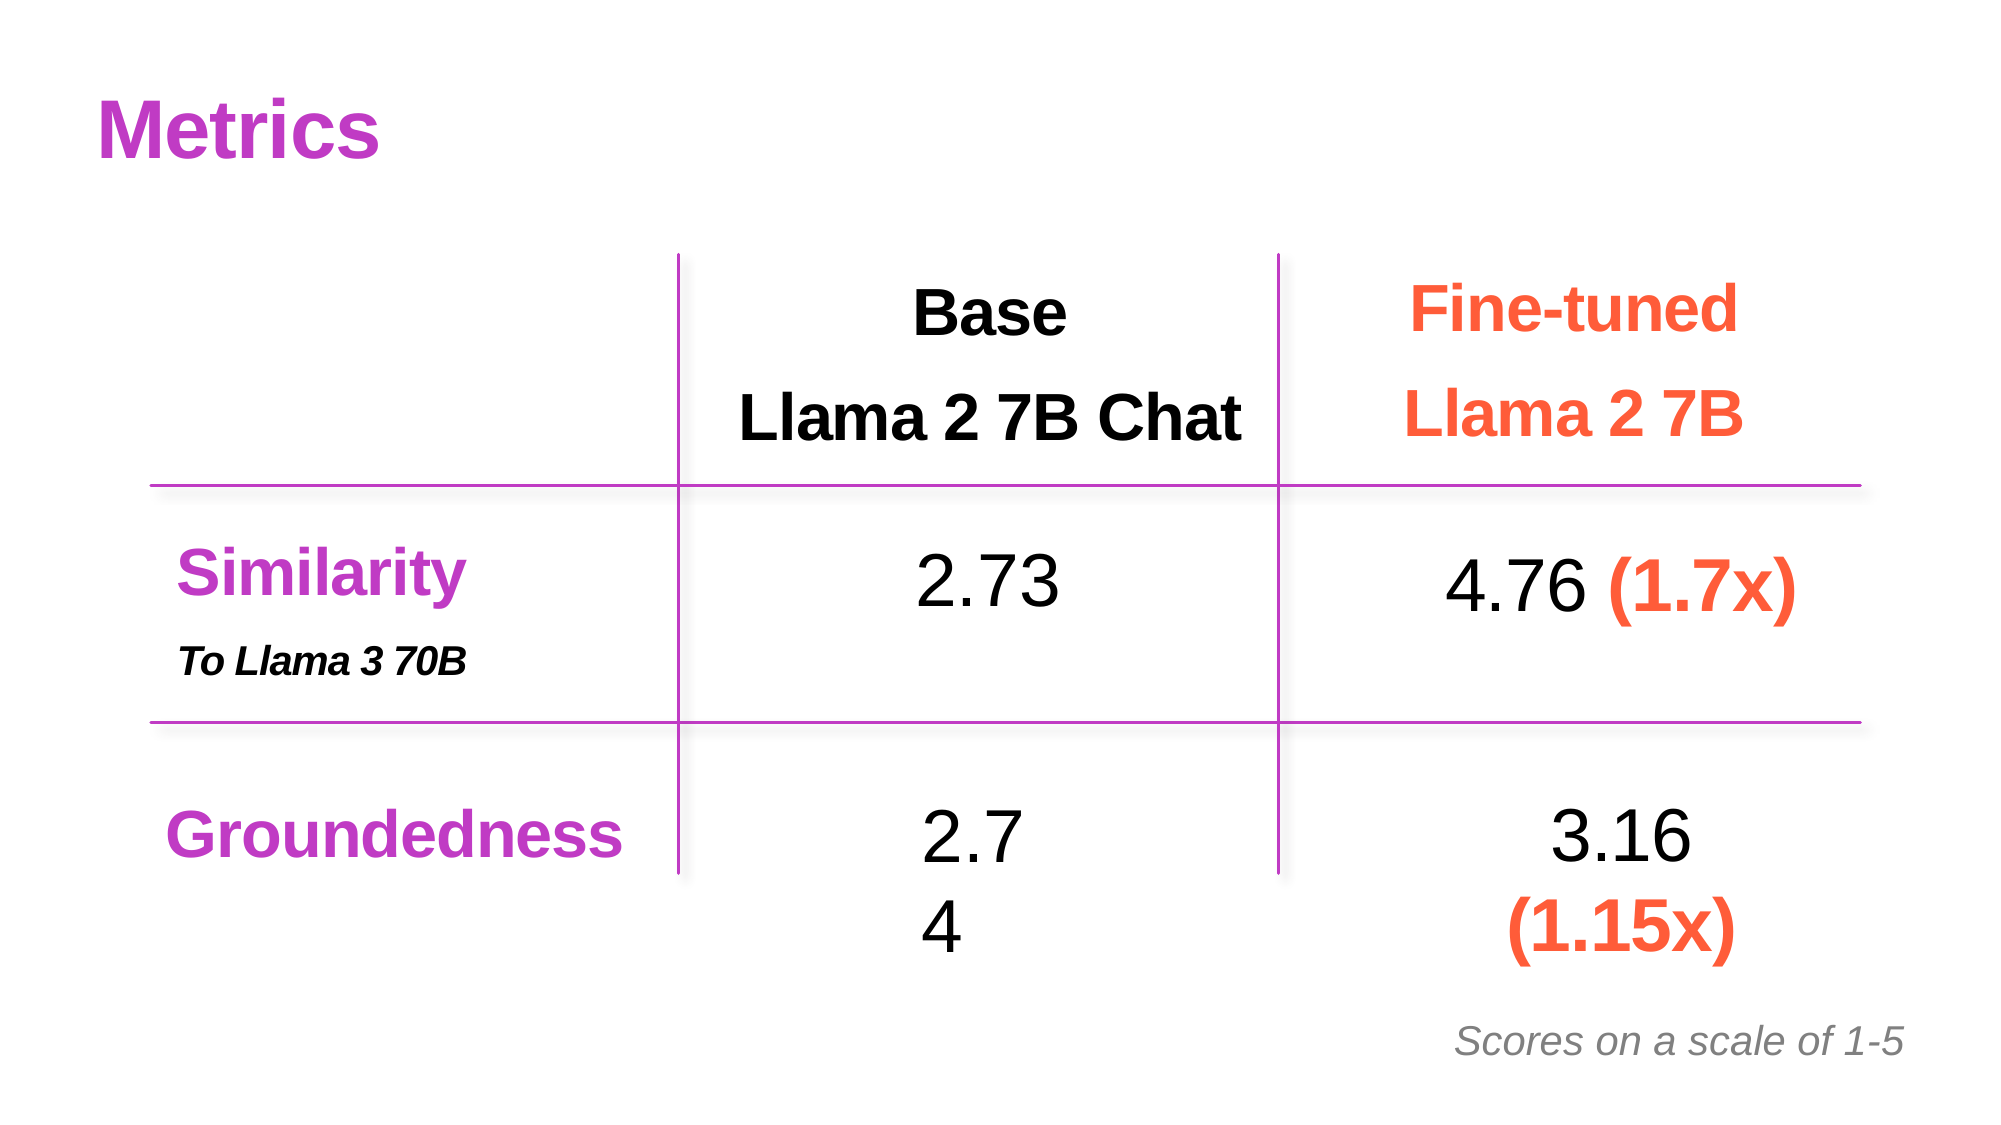

# Metrics
Fine-tuned
Llama 2 7B
Base
Llama 2 7B Chat
Similarity
To Llama 3 70B
4.76 (1.7x)
2.73
3.16 (1.15x)
Groundedness
2.74
Scores on a scale of 1-5